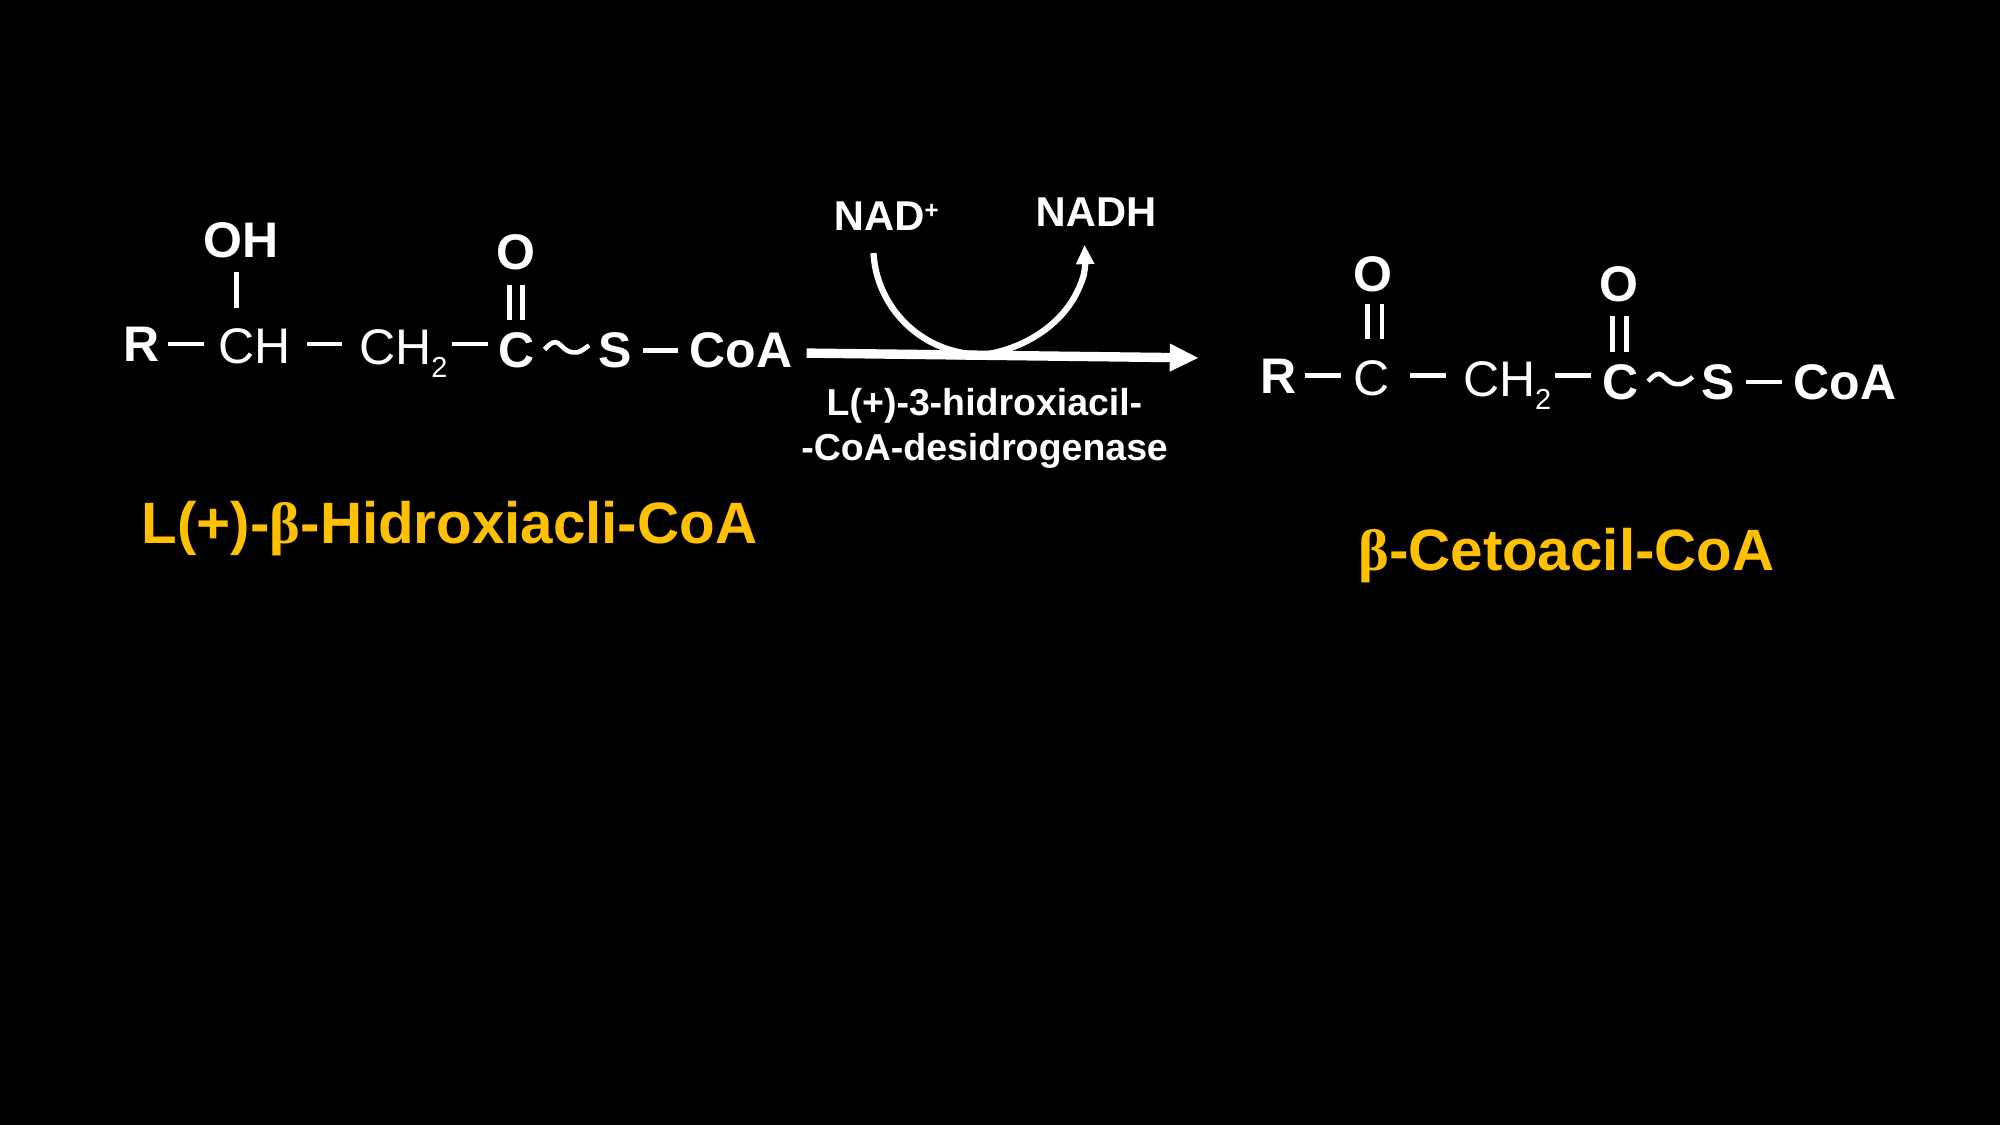

NADH
NAD+
OH
O
O
O
R
CH
CH2
CoA
C
S
R
C
CH2

CoA
C
S
L(+)-3-hidroxiacil-
-CoA-desidrogenase

L(+)-β-Hidroxiacli-CoA
β-Cetoacil-CoA